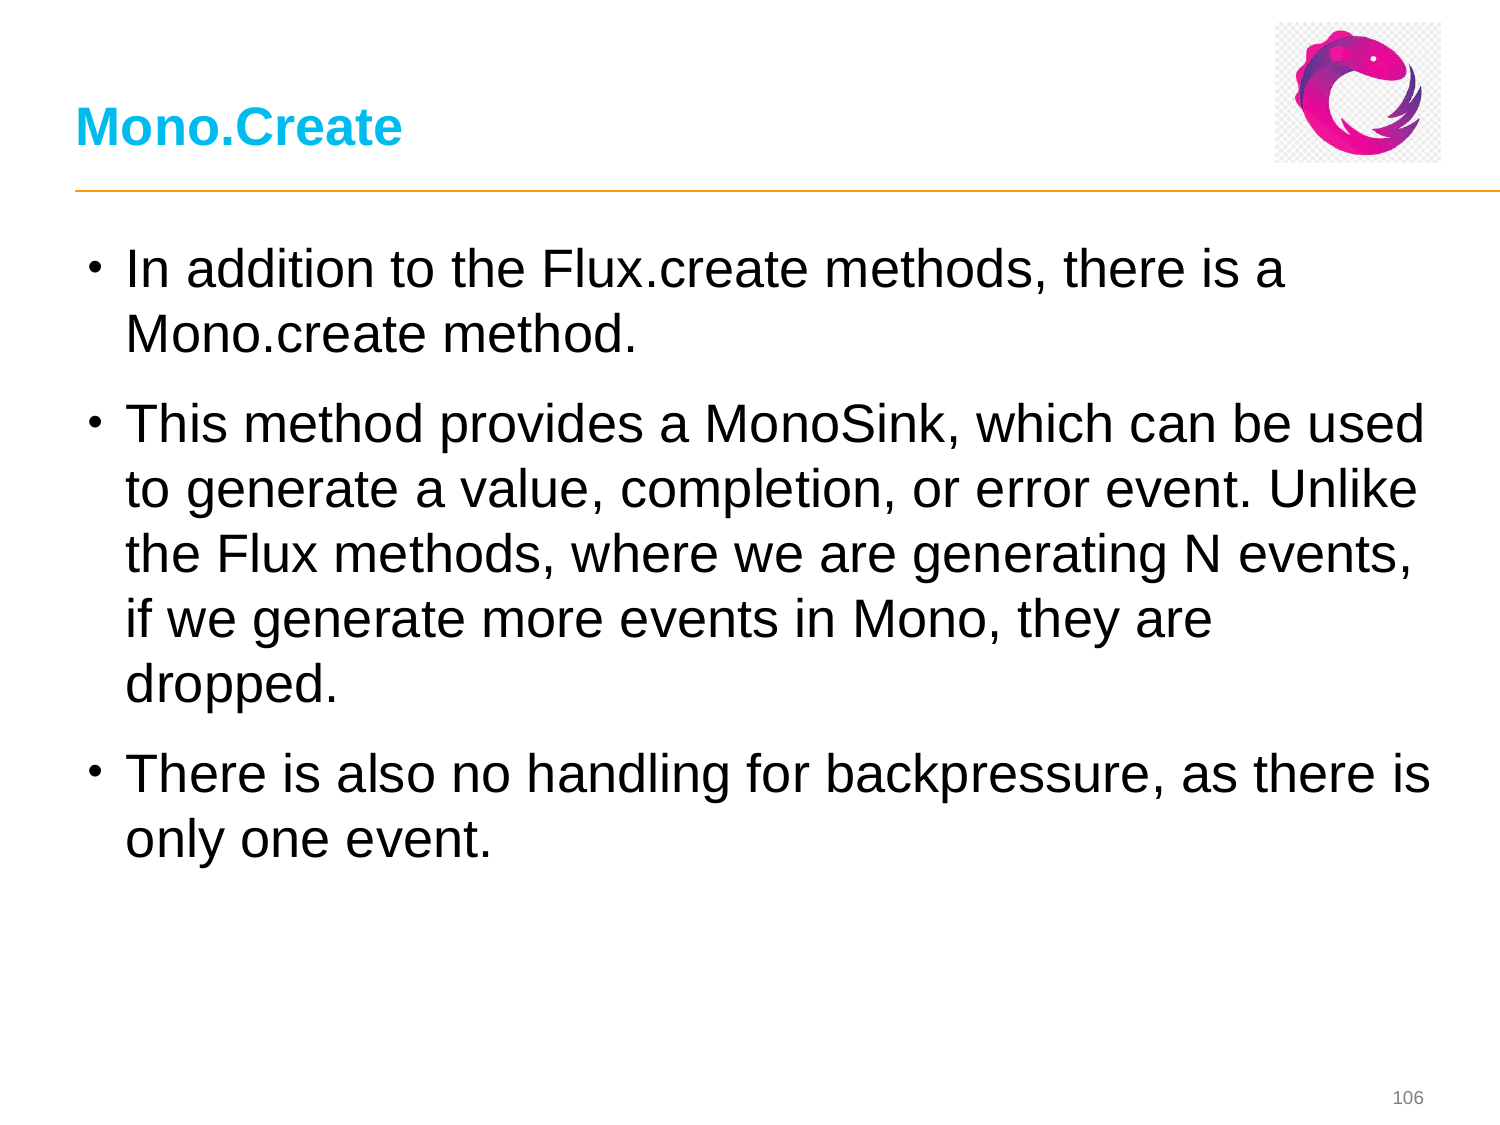

# Mono.Create
In addition to the Flux.create methods, there is a Mono.create method.
This method provides a MonoSink, which can be used to generate a value, completion, or error event. Unlike the Flux methods, where we are generating N events, if we generate more events in Mono, they are dropped.
There is also no handling for backpressure, as there is only one event.